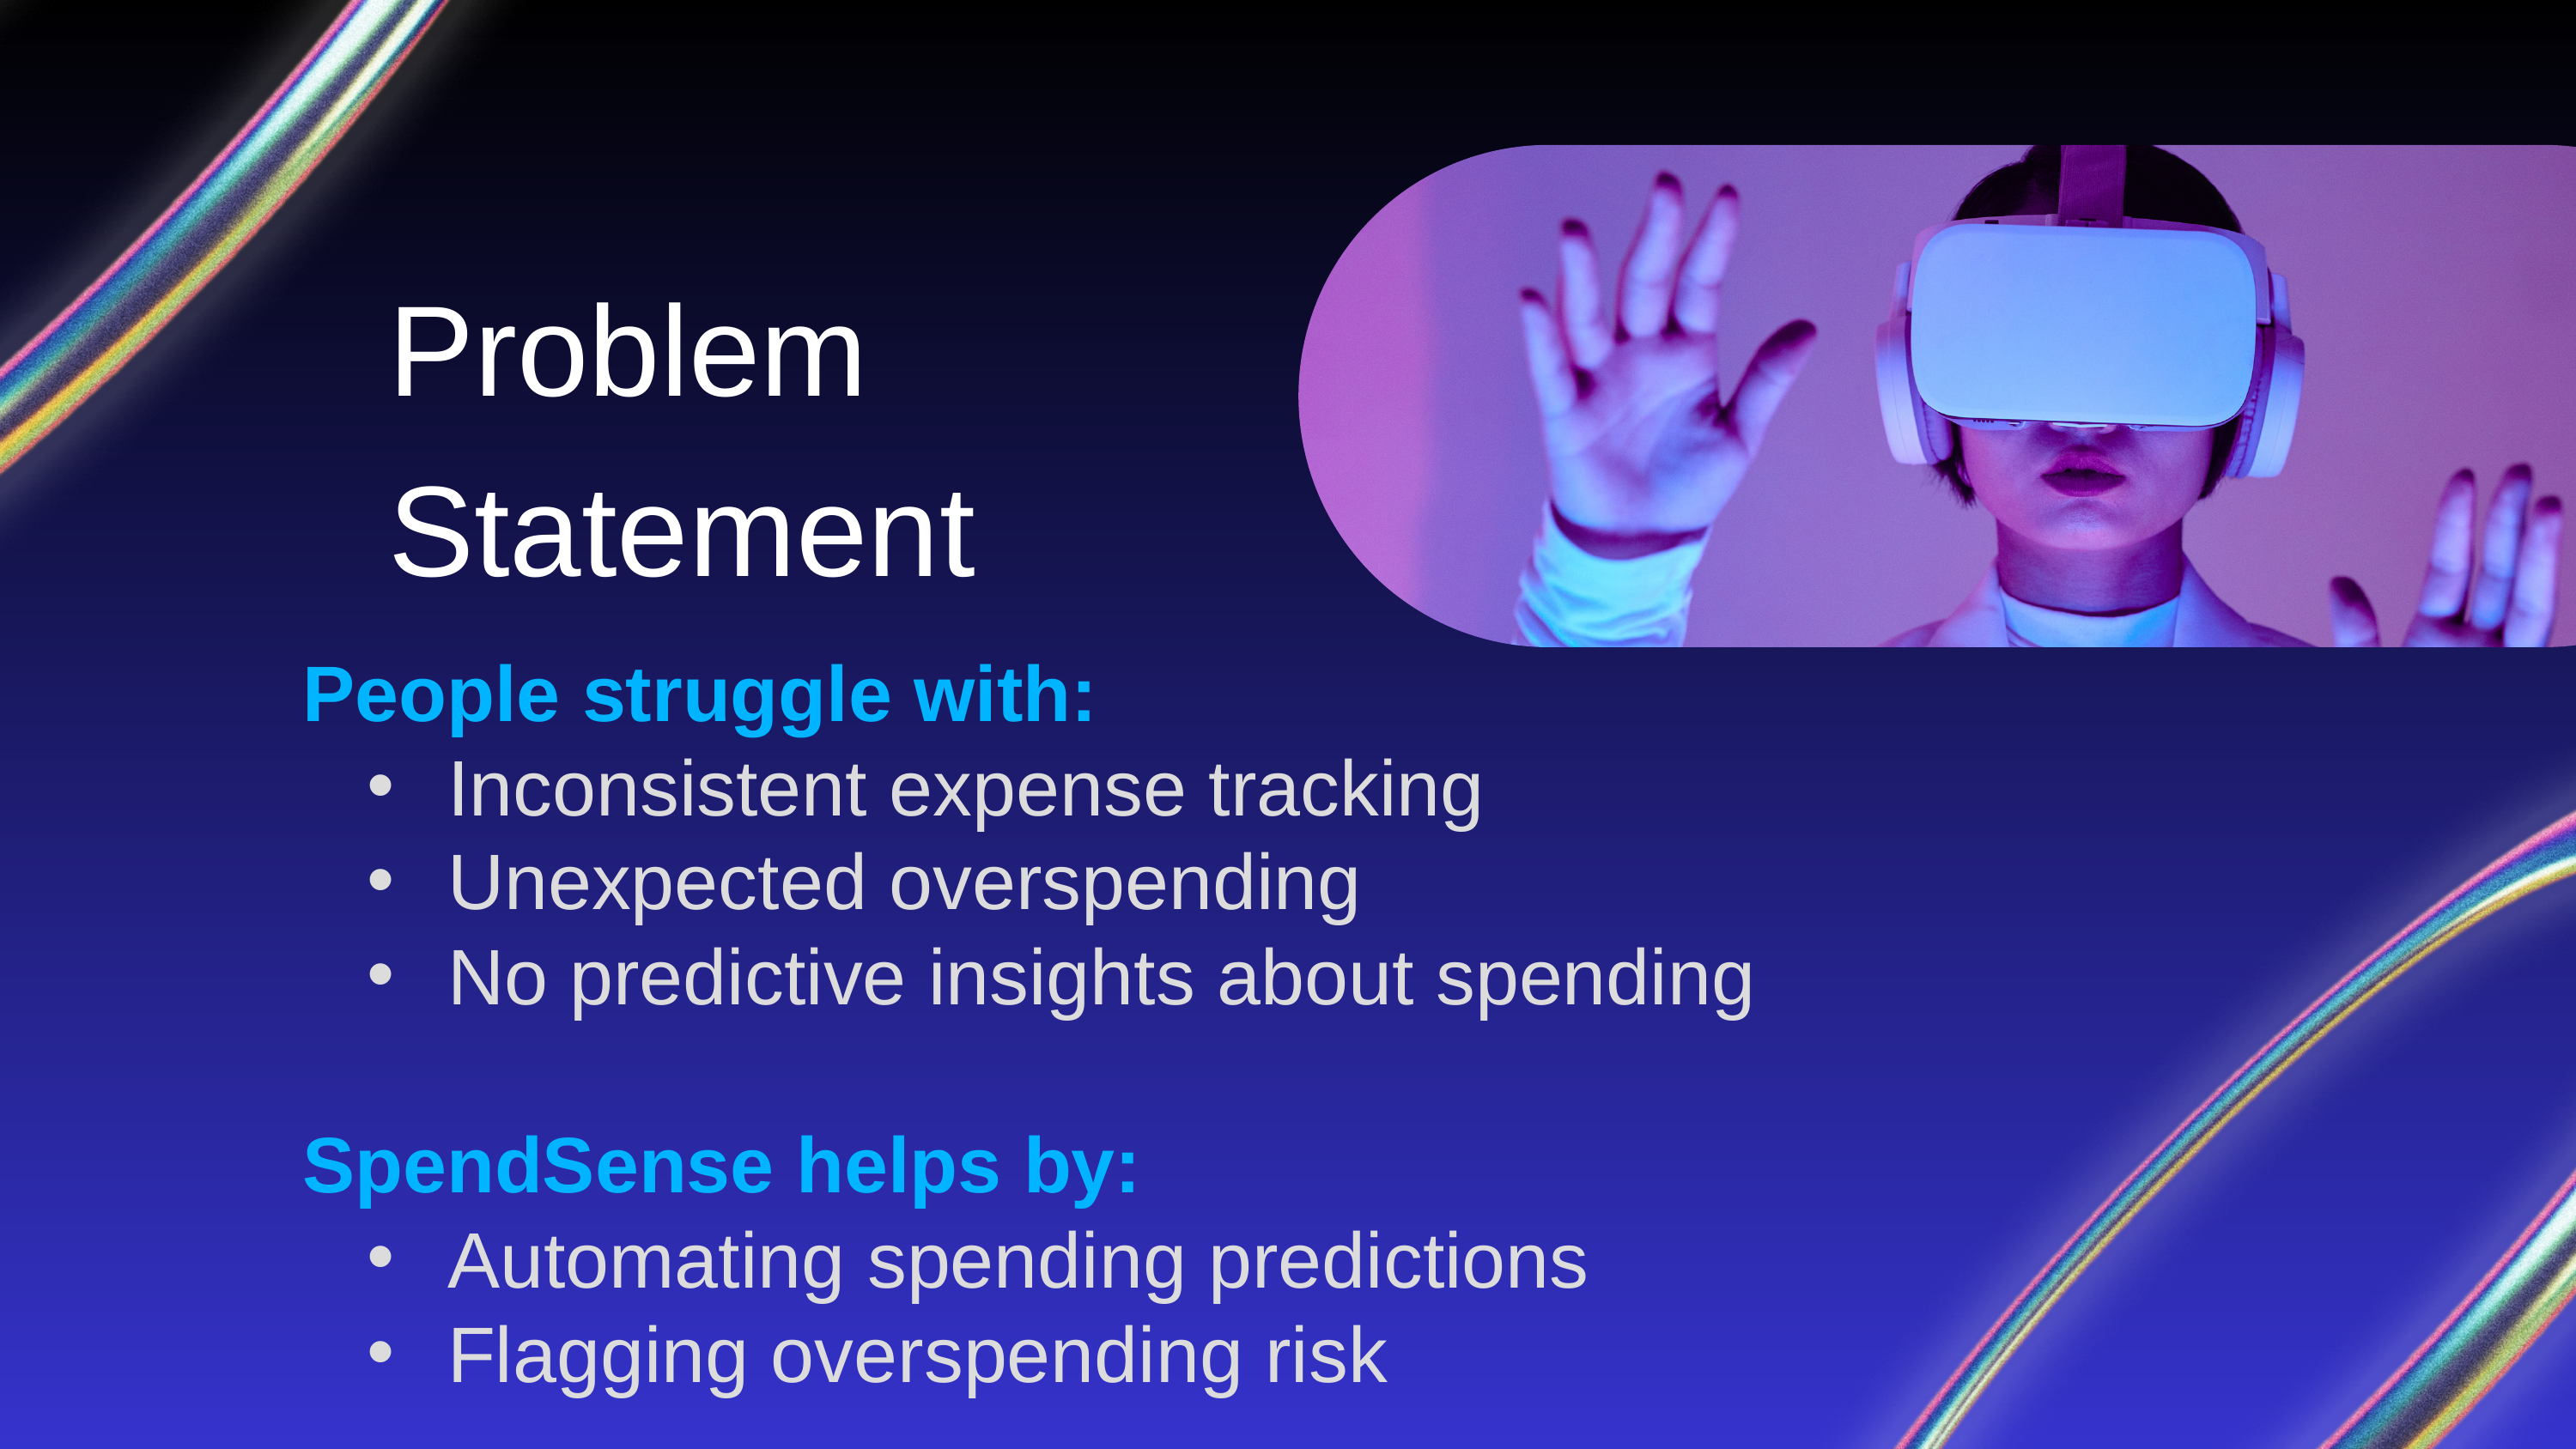

Problem Statement

People struggle with:
Inconsistent expense tracking
Unexpected overspending
No predictive insights about spending

SpendSense helps by:
Automating spending predictions
Flagging overspending risk